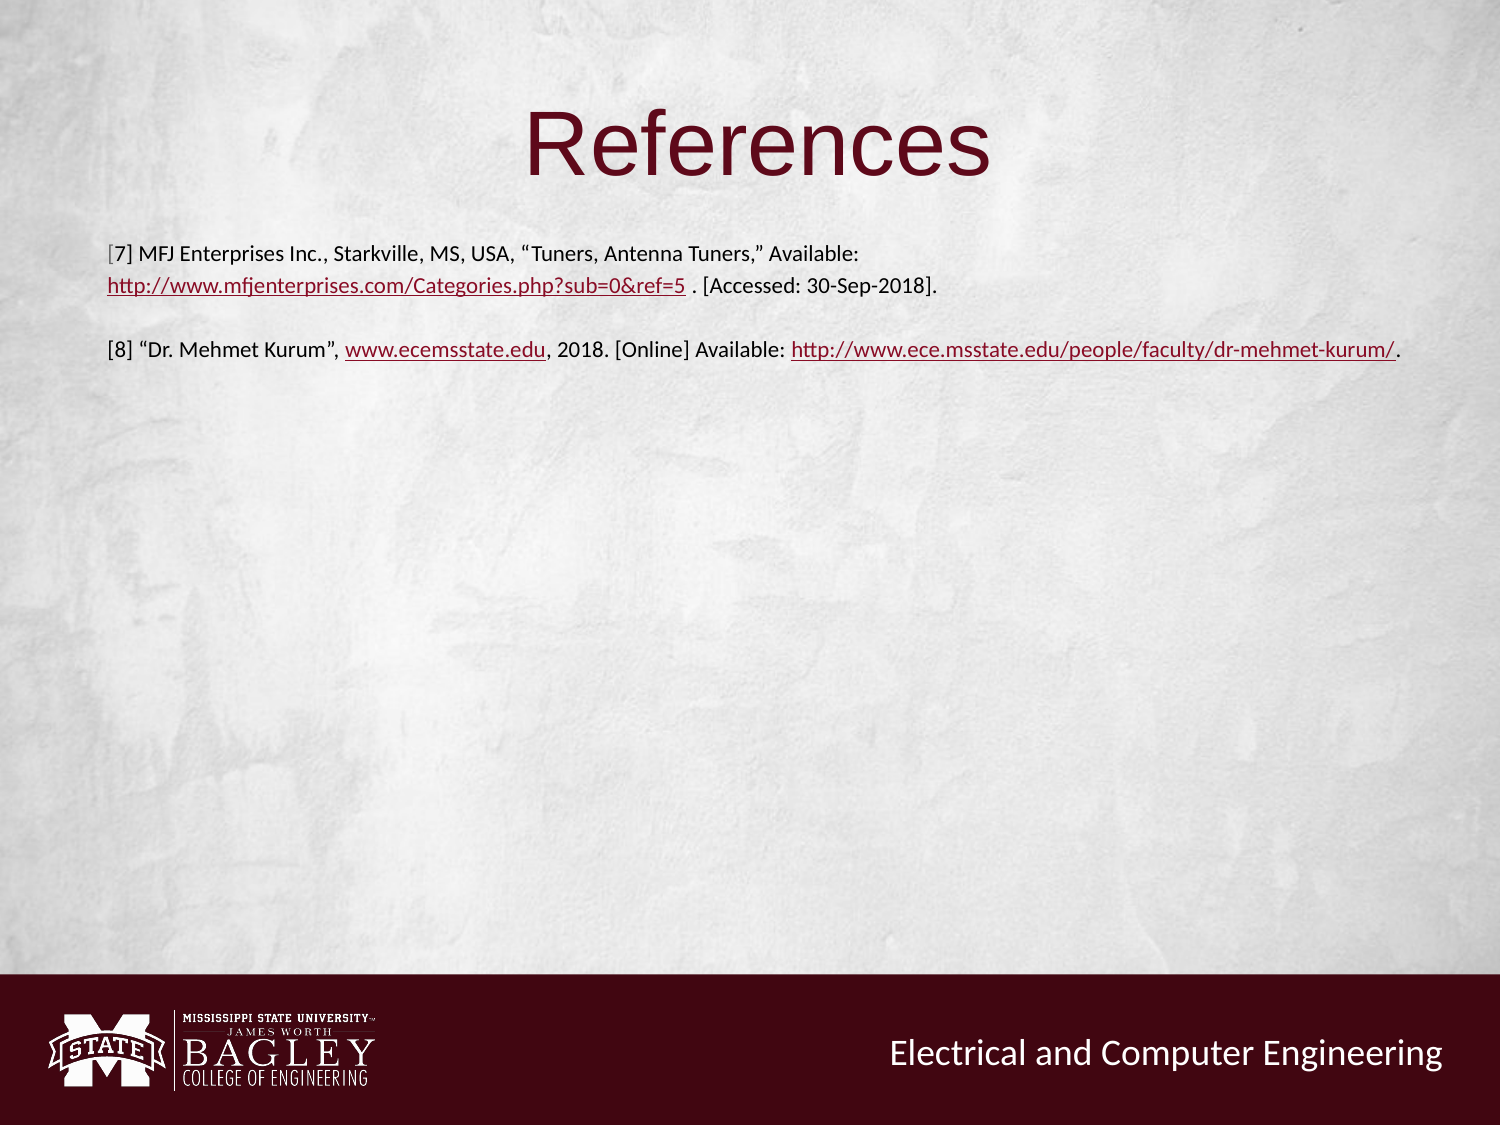

# References
[7] MFJ Enterprises Inc., Starkville, MS, USA, “Tuners, Antenna Tuners,” Available: http://www.mfjenterprises.com/Categories.php?sub=0&ref=5 . [Accessed: 30-Sep-2018].
[8] “Dr. Mehmet Kurum”, www.ecemsstate.edu, 2018. [Online] Available: http://www.ece.msstate.edu/people/faculty/dr-mehmet-kurum/.